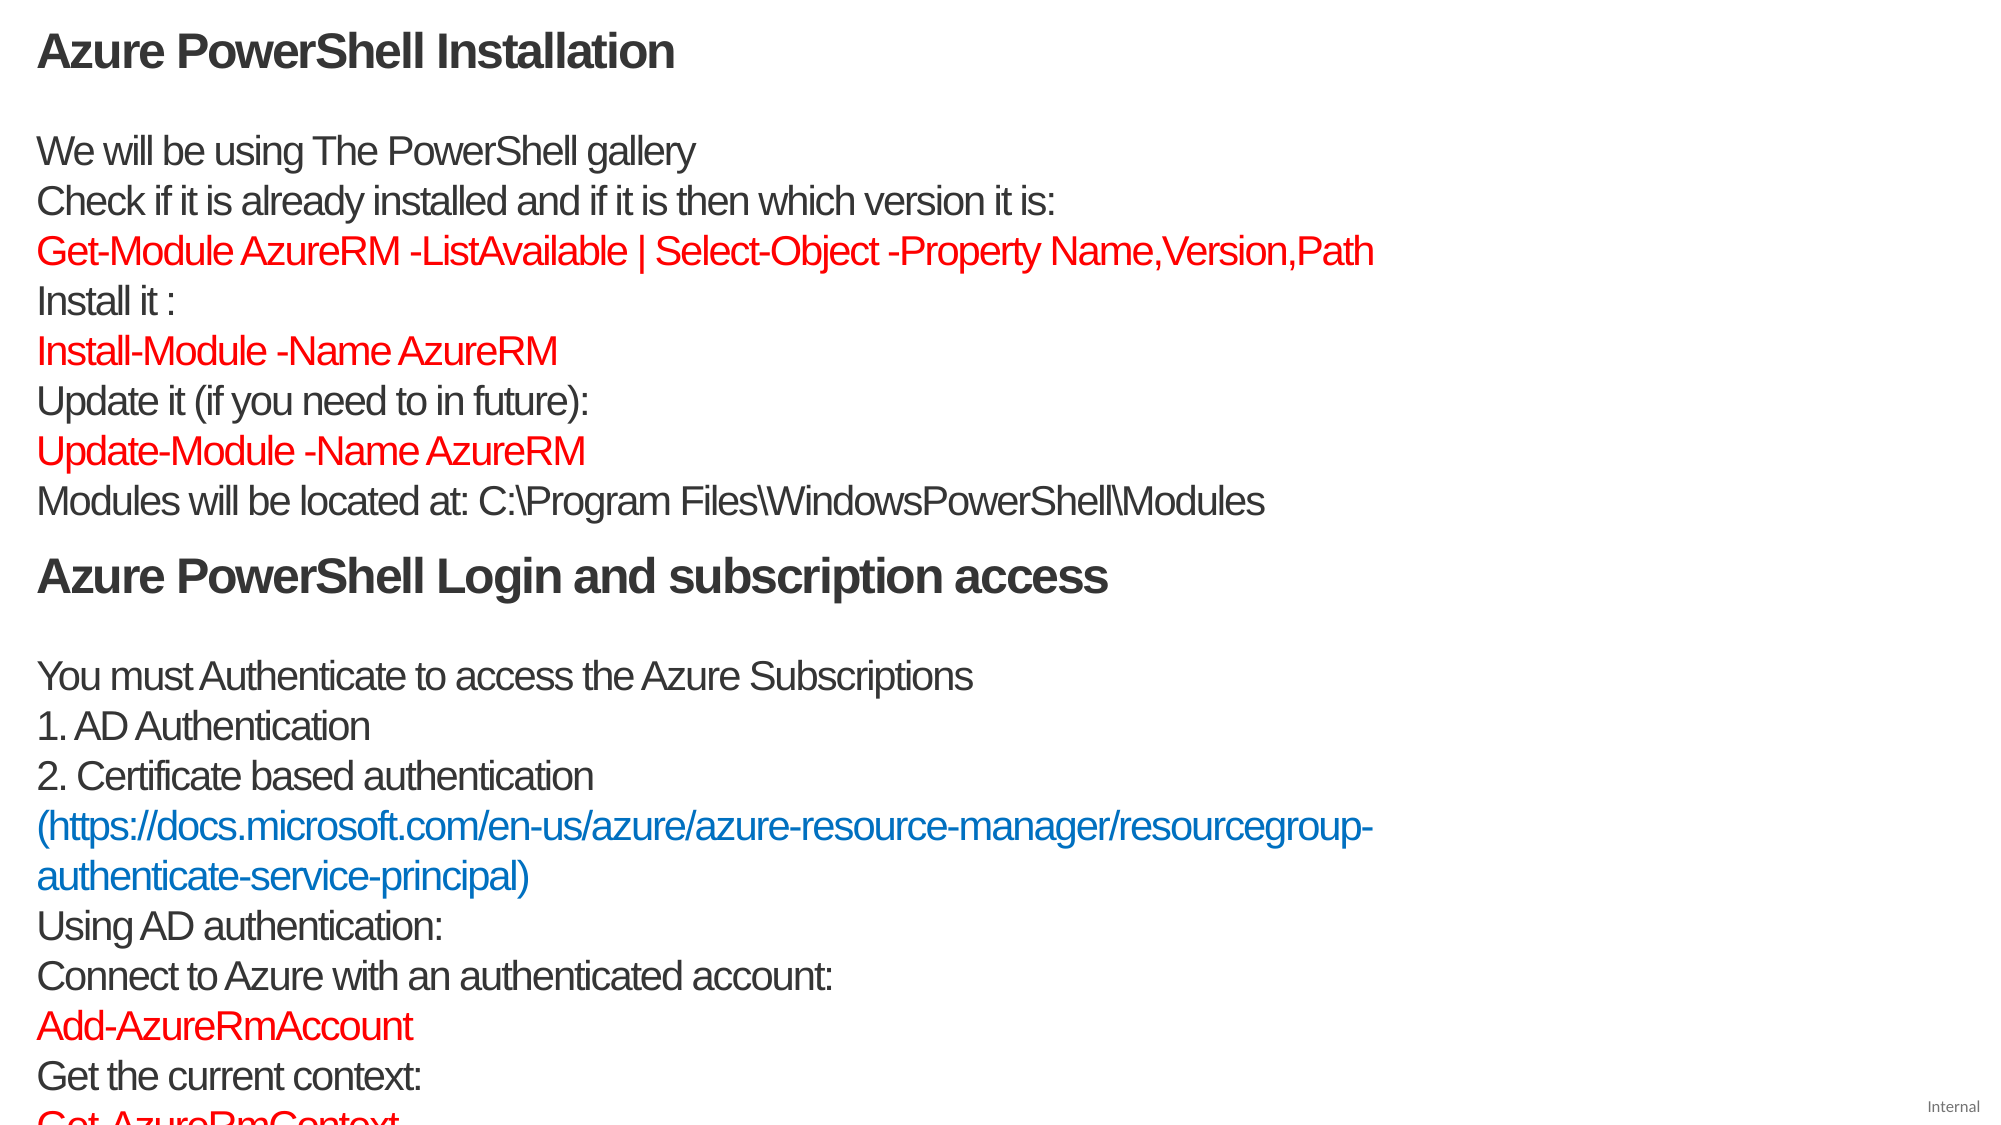

Azure PowerShell Installation

We will be using The PowerShell gallery
Check if it is already installed and if it is then which version it is:
Get-Module AzureRM -ListAvailable | Select-Object -Property Name,Version,Path
Install it :
Install-Module -Name AzureRM
Update it (if you need to in future):
Update-Module -Name AzureRM
Modules will be located at: C:\Program Files\WindowsPowerShell\Modules
Azure PowerShell Login and subscription access

You must Authenticate to access the Azure Subscriptions
1. AD Authentication
2. Certificate based authentication (https://docs.microsoft.com/en-us/azure/azure-resource-manager/resourcegroup-
authenticate-service-principal)
Using AD authentication:
Connect to Azure with an authenticated account:
Add-AzureRmAccount
Get the current context:
Get-AzureRmContext